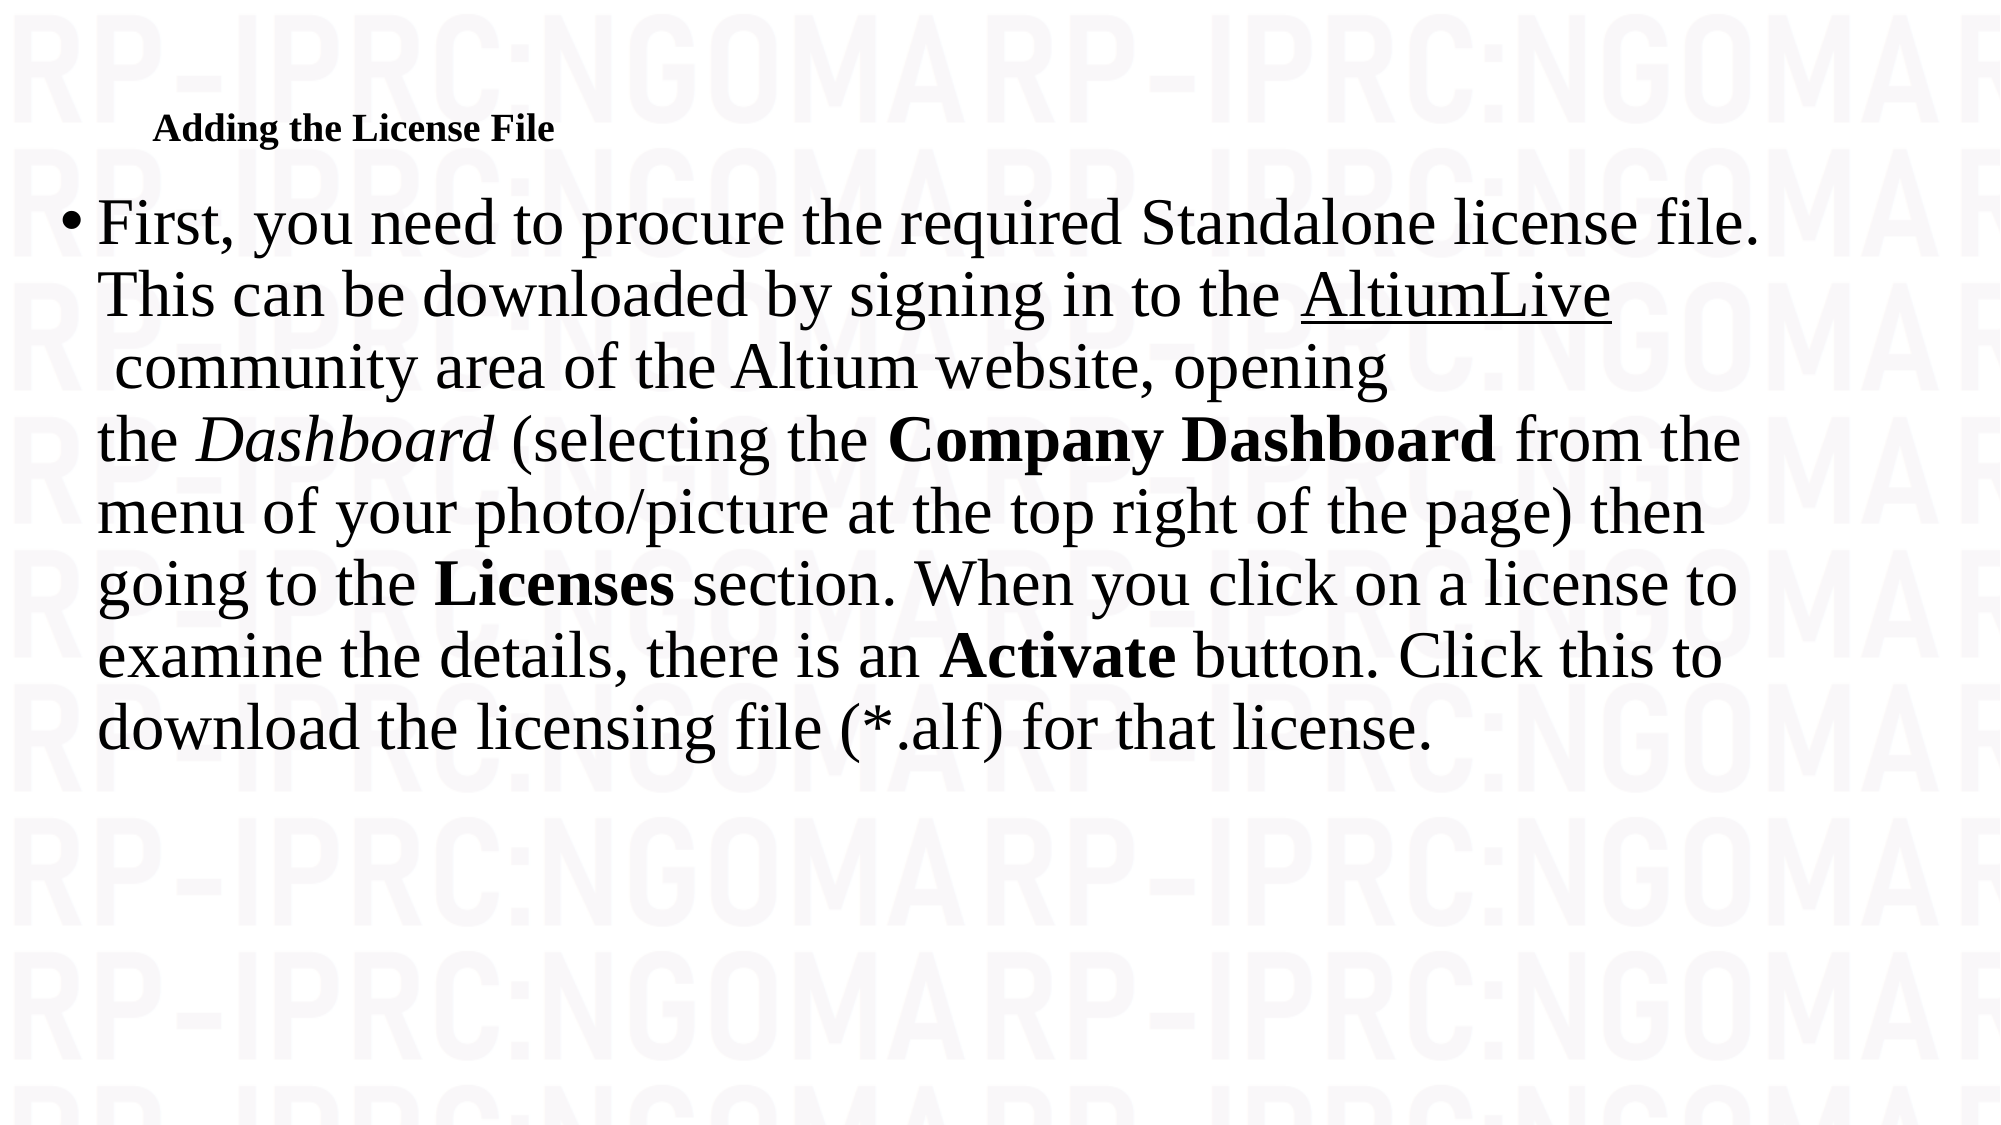

# Adding the License File
First, you need to procure the required Standalone license file. This can be downloaded by signing in to the AltiumLive community area of the Altium website, opening the Dashboard (selecting the Company Dashboard from the menu of your photo/picture at the top right of the page) then going to the Licenses section. When you click on a license to examine the details, there is an Activate button. Click this to download the licensing file (*.alf) for that license.